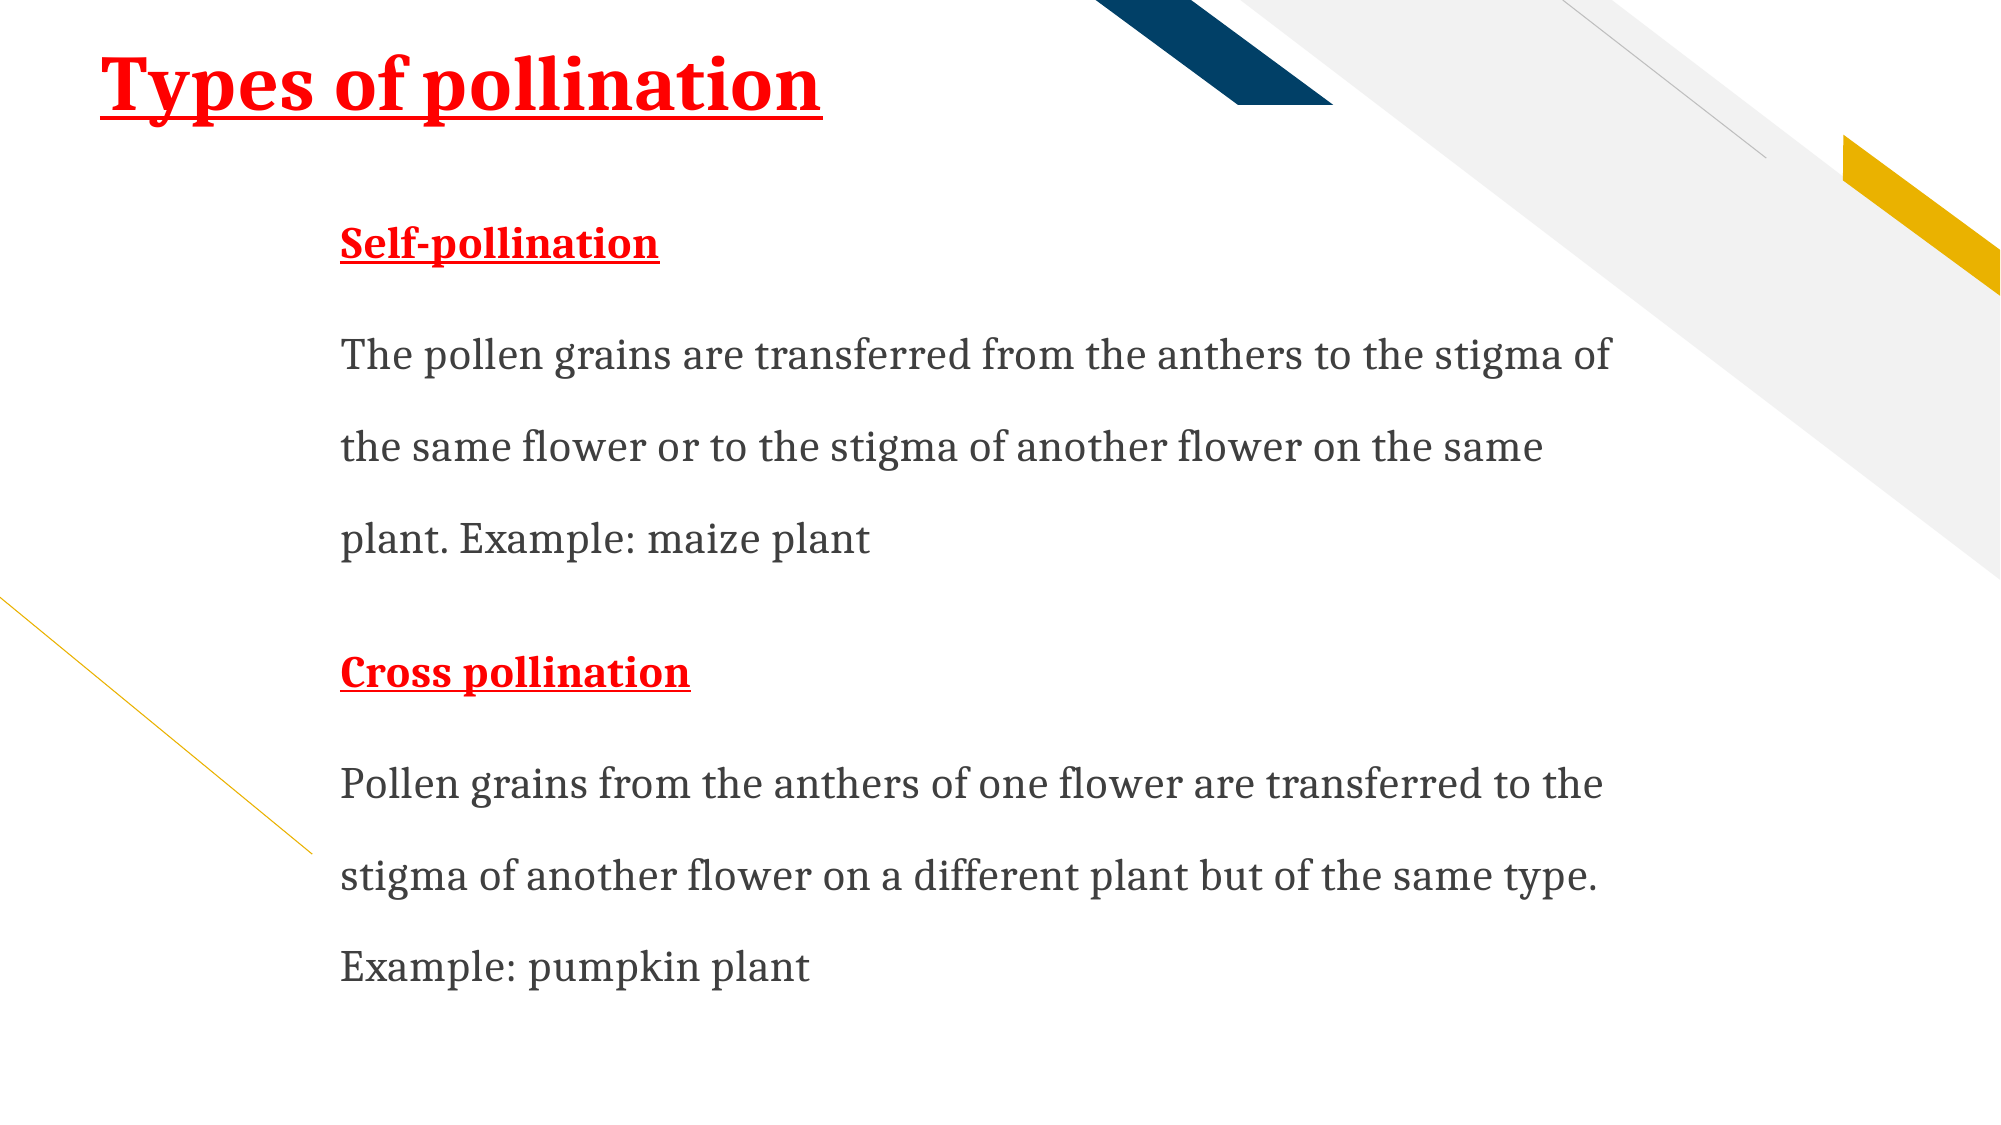

# Types of pollination
Self-pollination
The pollen grains are transferred from the anthers to the stigma of the same flower or to the stigma of another flower on the same plant. Example: maize plant

Cross pollination
Pollen grains from the anthers of one flower are transferred to the stigma of another flower on a different plant but of the same type. Example: pumpkin plant